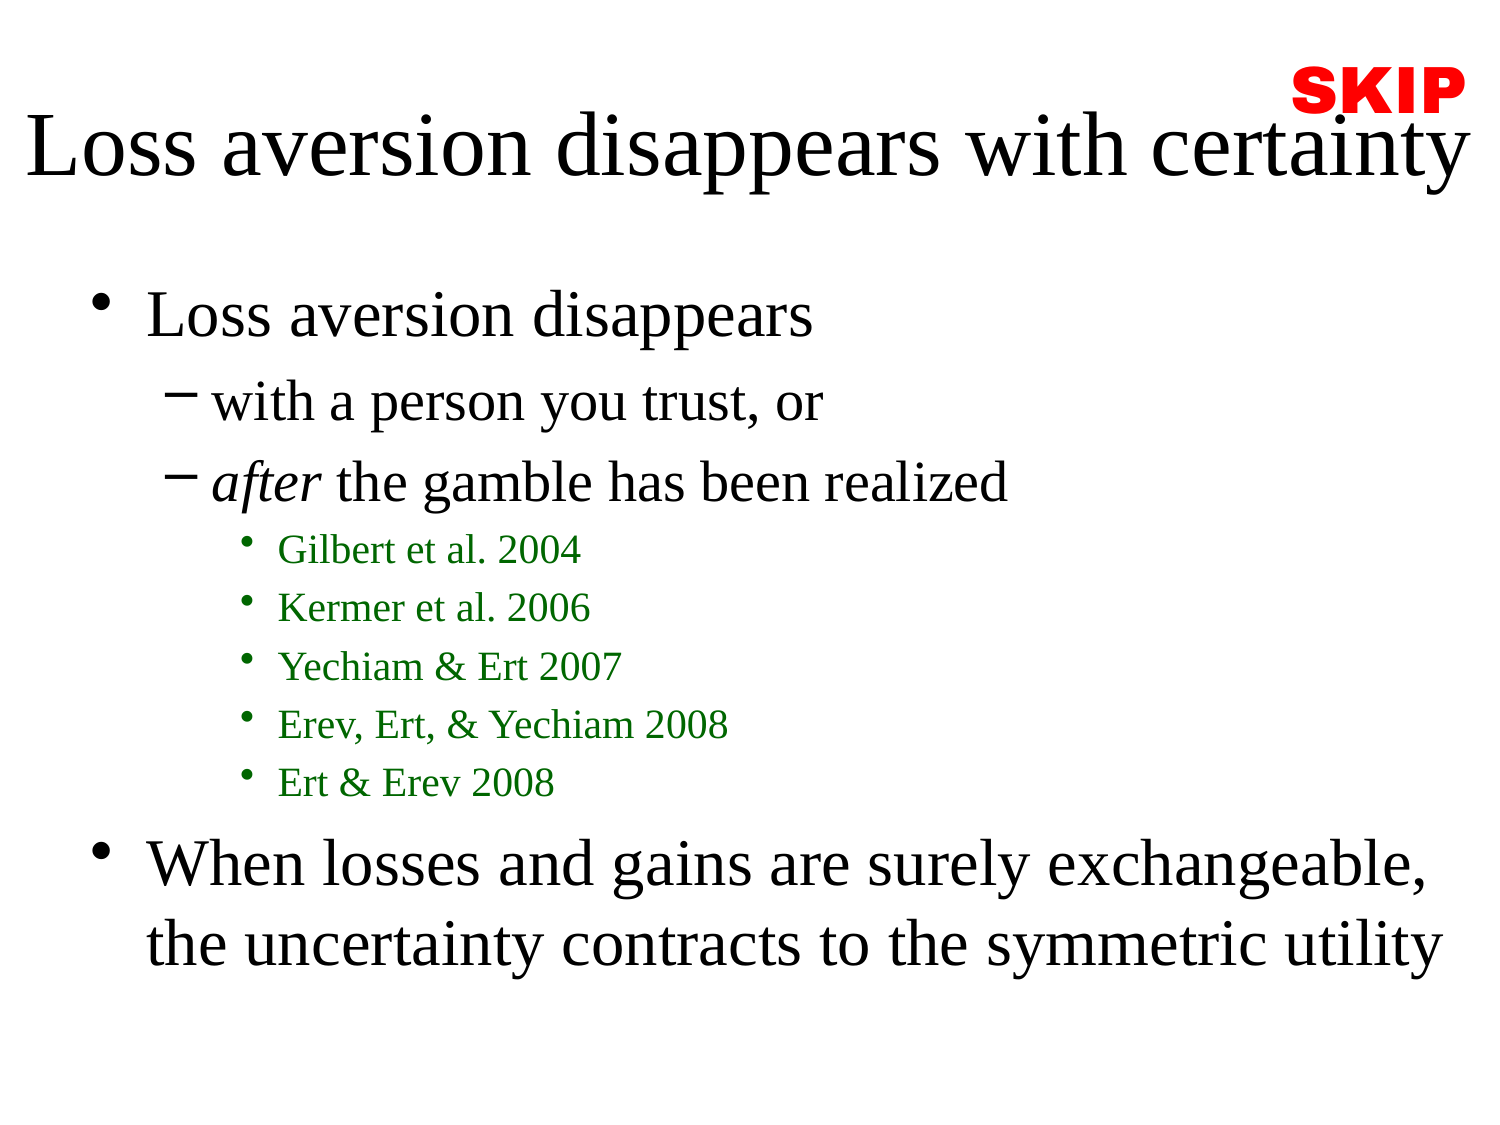

SKIP
# Loss aversion disappears with certainty
Lemon avoidance heuristic
Loss aversion disappears
with a person you trust, or
after the gamble has been realized
Gilbert et al. 2004
Kermer et al. 2006
Yechiam & Ert 2007
Erev, Ert, & Yechiam 2008
Ert & Erev 2008
When losses and gains are surely exchangeable, the uncertainty contracts to the symmetric utility
Post-hoc certitude